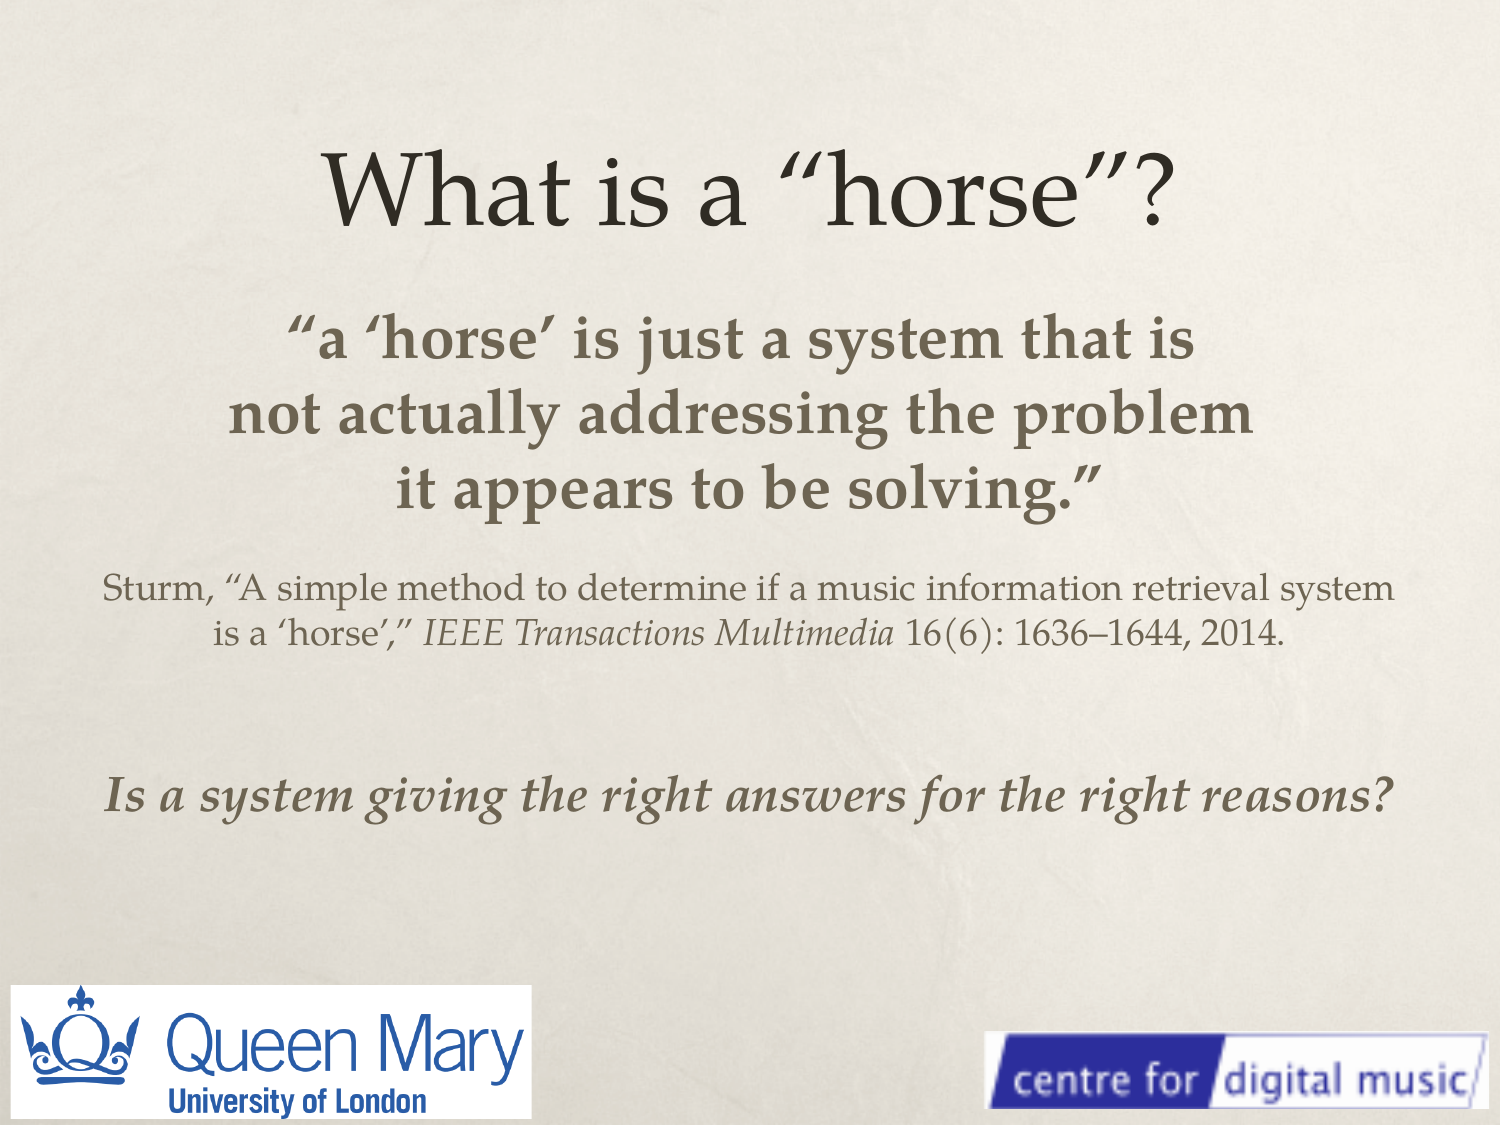

# What is a “horse”?
“a ‘horse’ is just a system that is
not actually addressing the problem
it appears to be solving.”
Sturm, “A simple method to determine if a music information retrieval system is a ‘horse’,” IEEE Transactions Multimedia 16(6): 1636–1644, 2014.

Is a system giving the right answers for the right reasons?